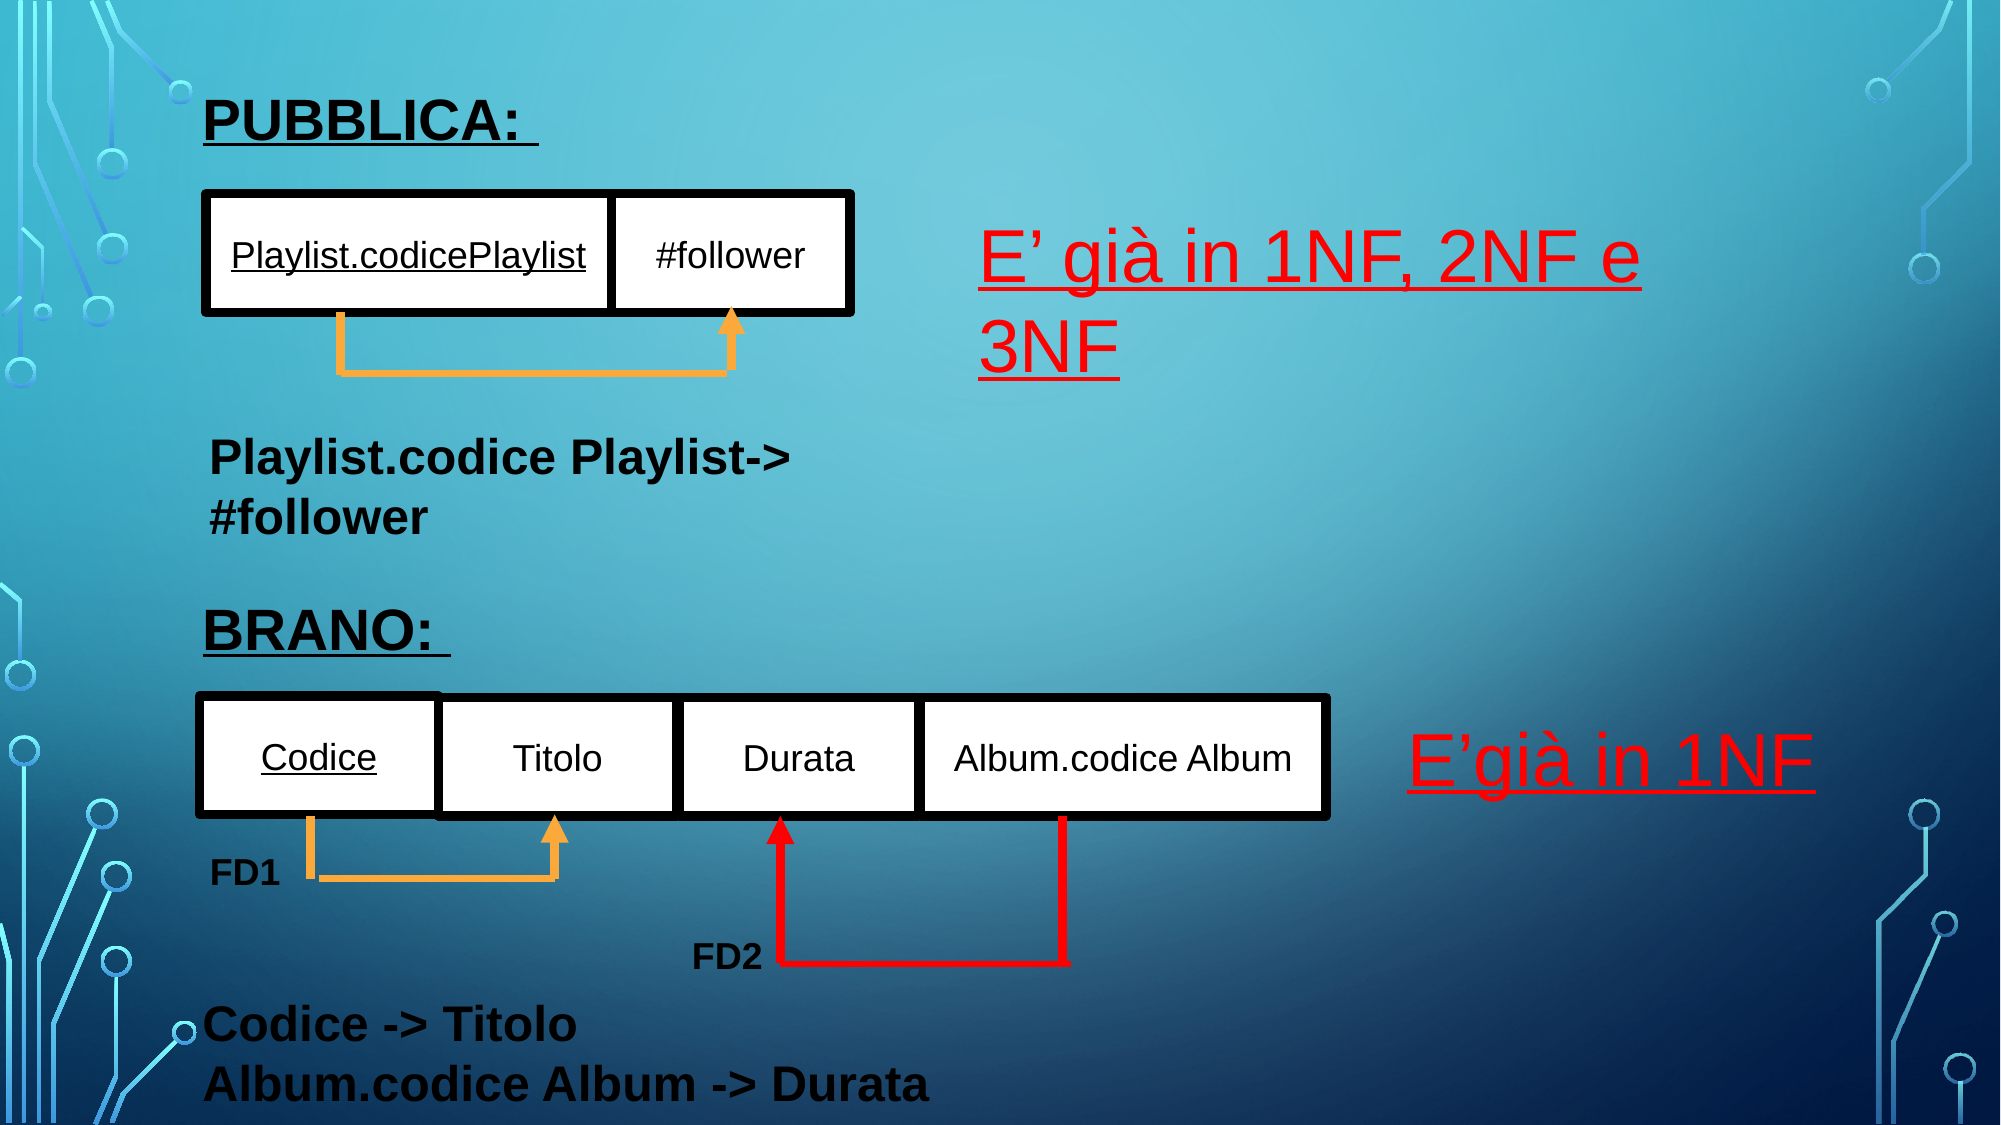

# Pubblica:
Playlist.codicePlaylist
#follower
E’ già in 1NF, 2NF e 3NF
Playlist.codice Playlist-> #follower
brano:
Codice
Titolo
Durata
Album.codice Album
E’già in 1NF
FD1
FD2
Codice -> Titolo
Album.codice Album -> Durata